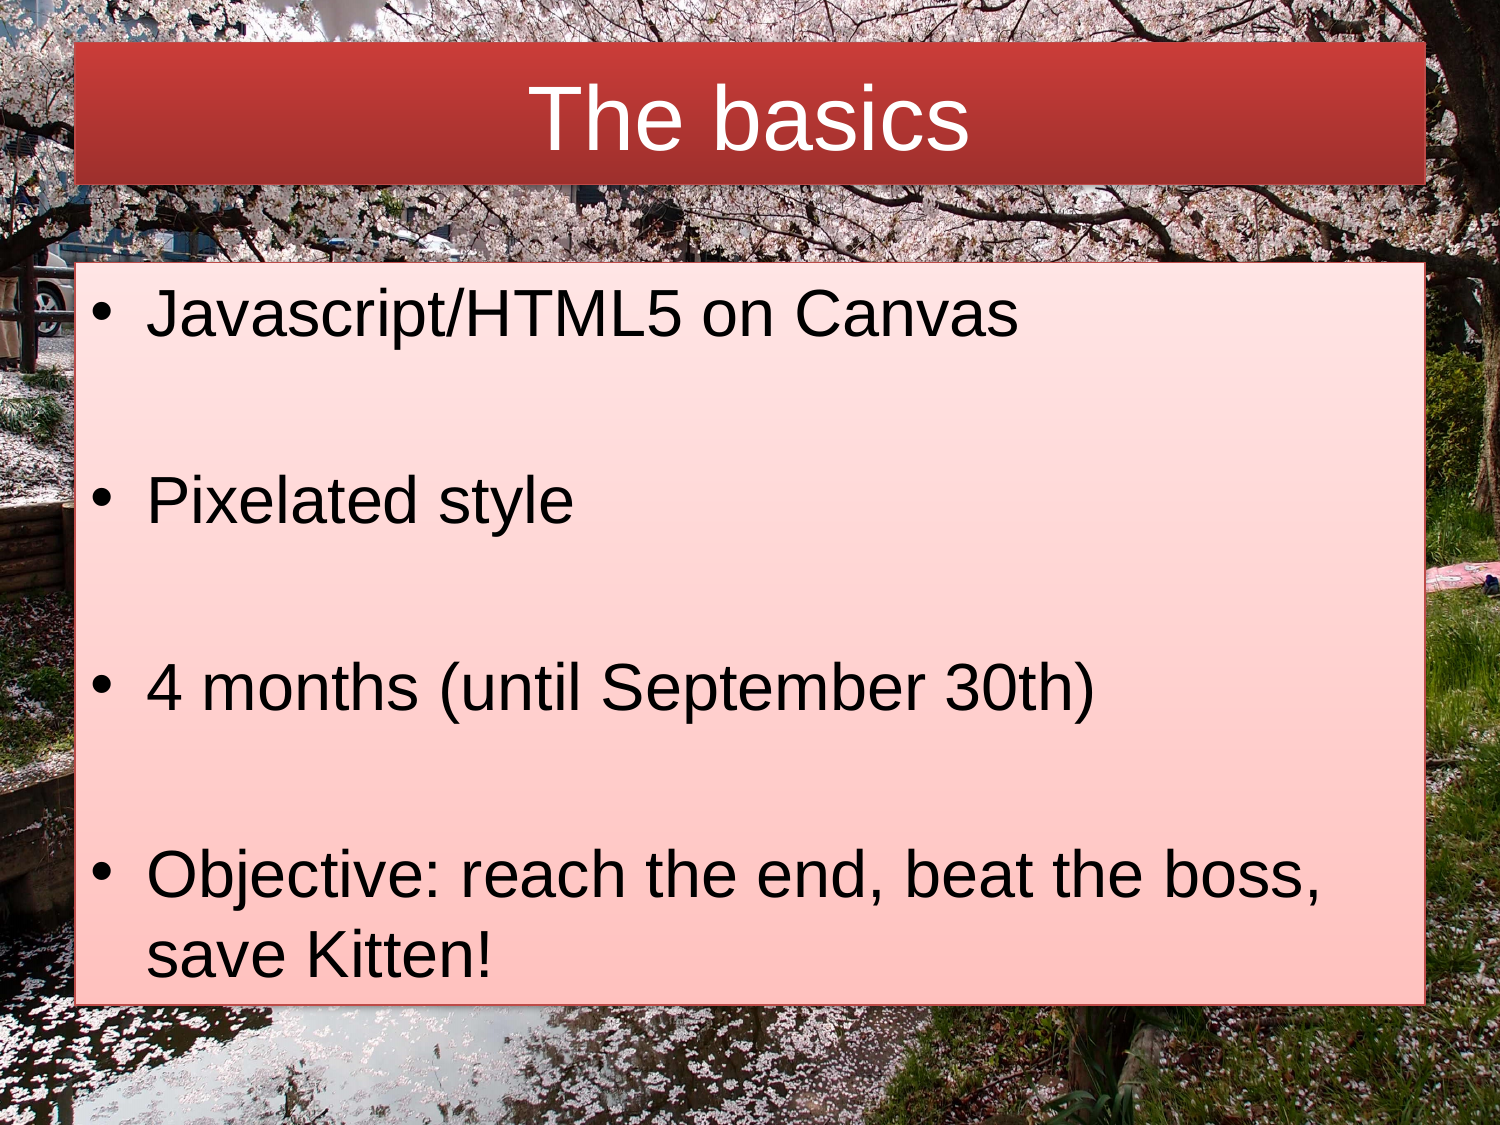

The basics
Javascript/HTML5 on Canvas

Pixelated style

4 months (until September 30th)

Objective: reach the end, beat the boss, save Kitten!